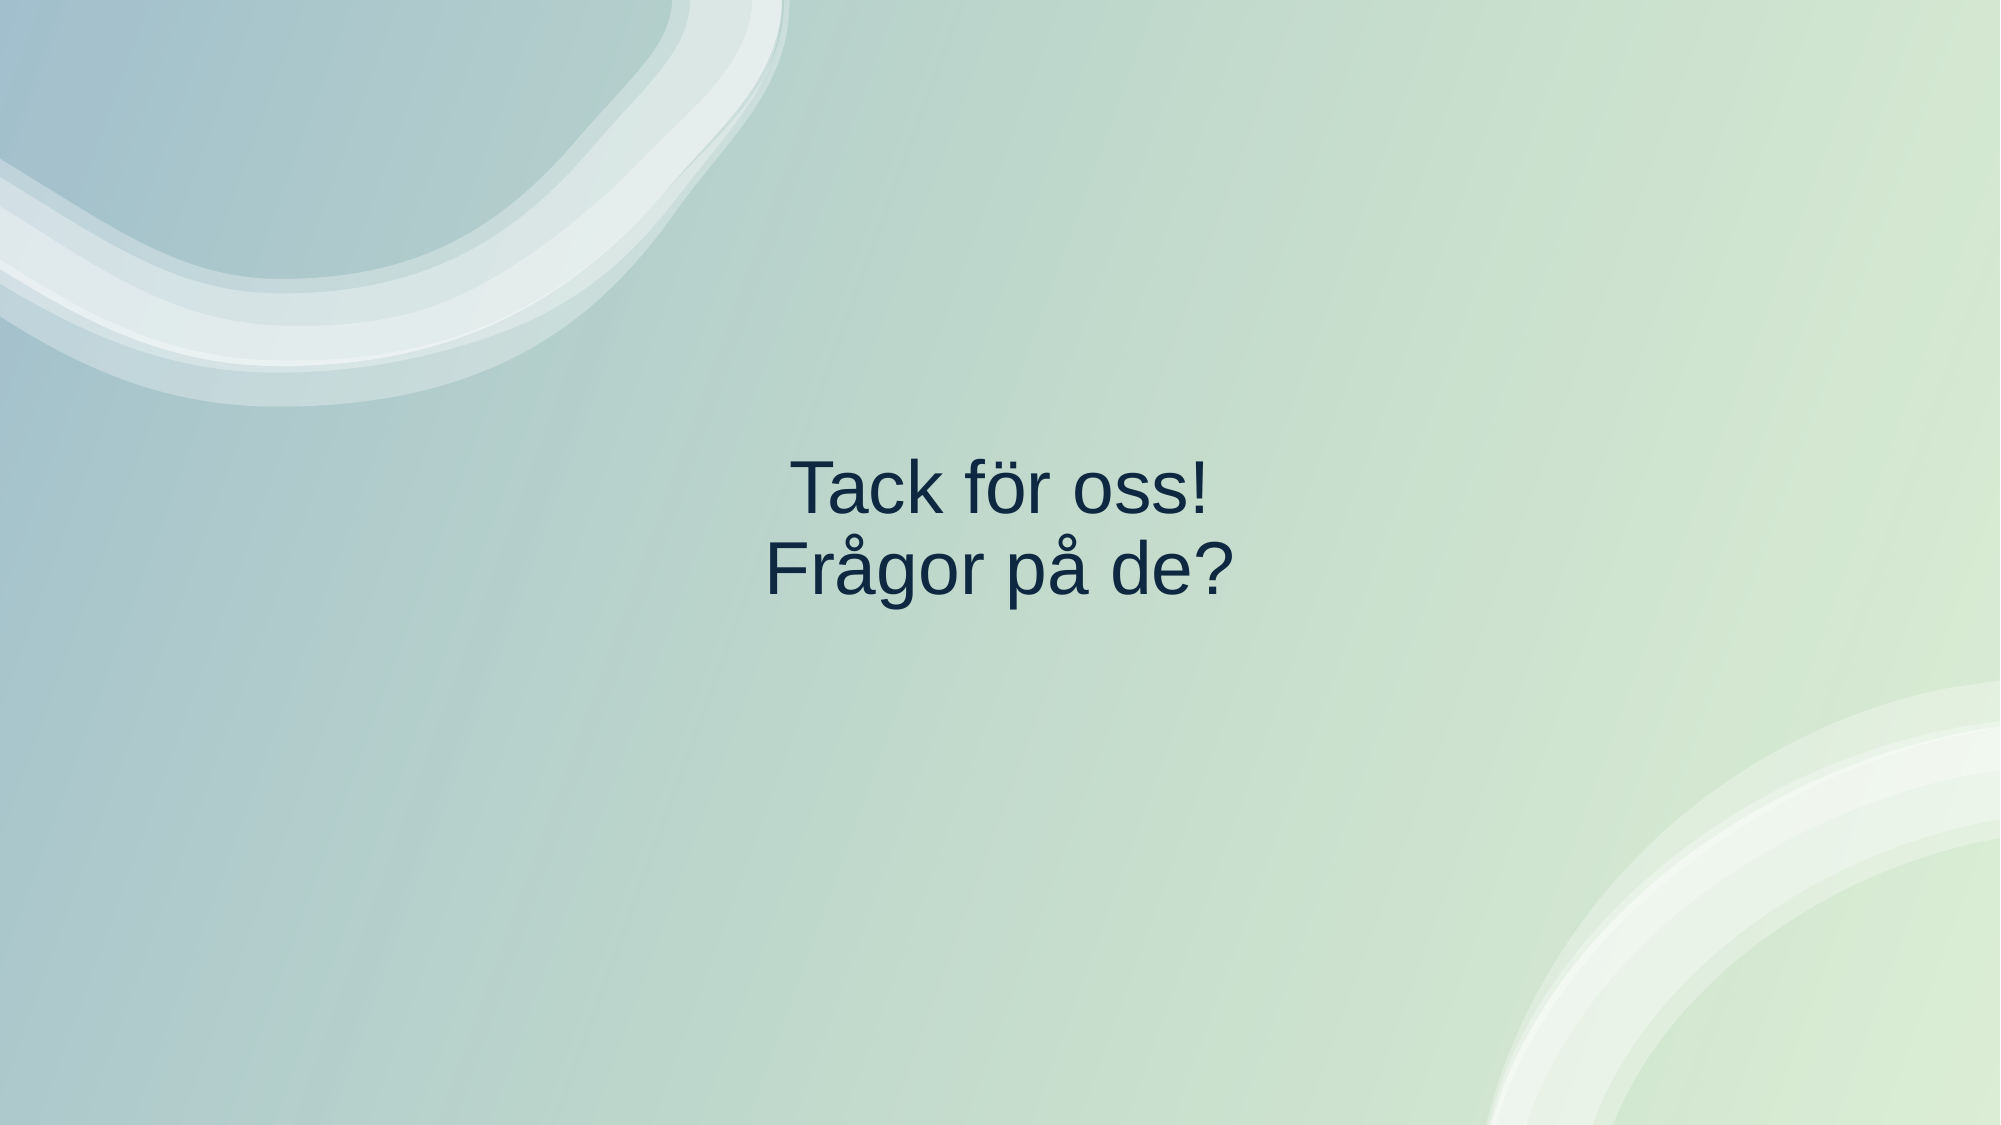

# Tack för oss! Frågor på de?